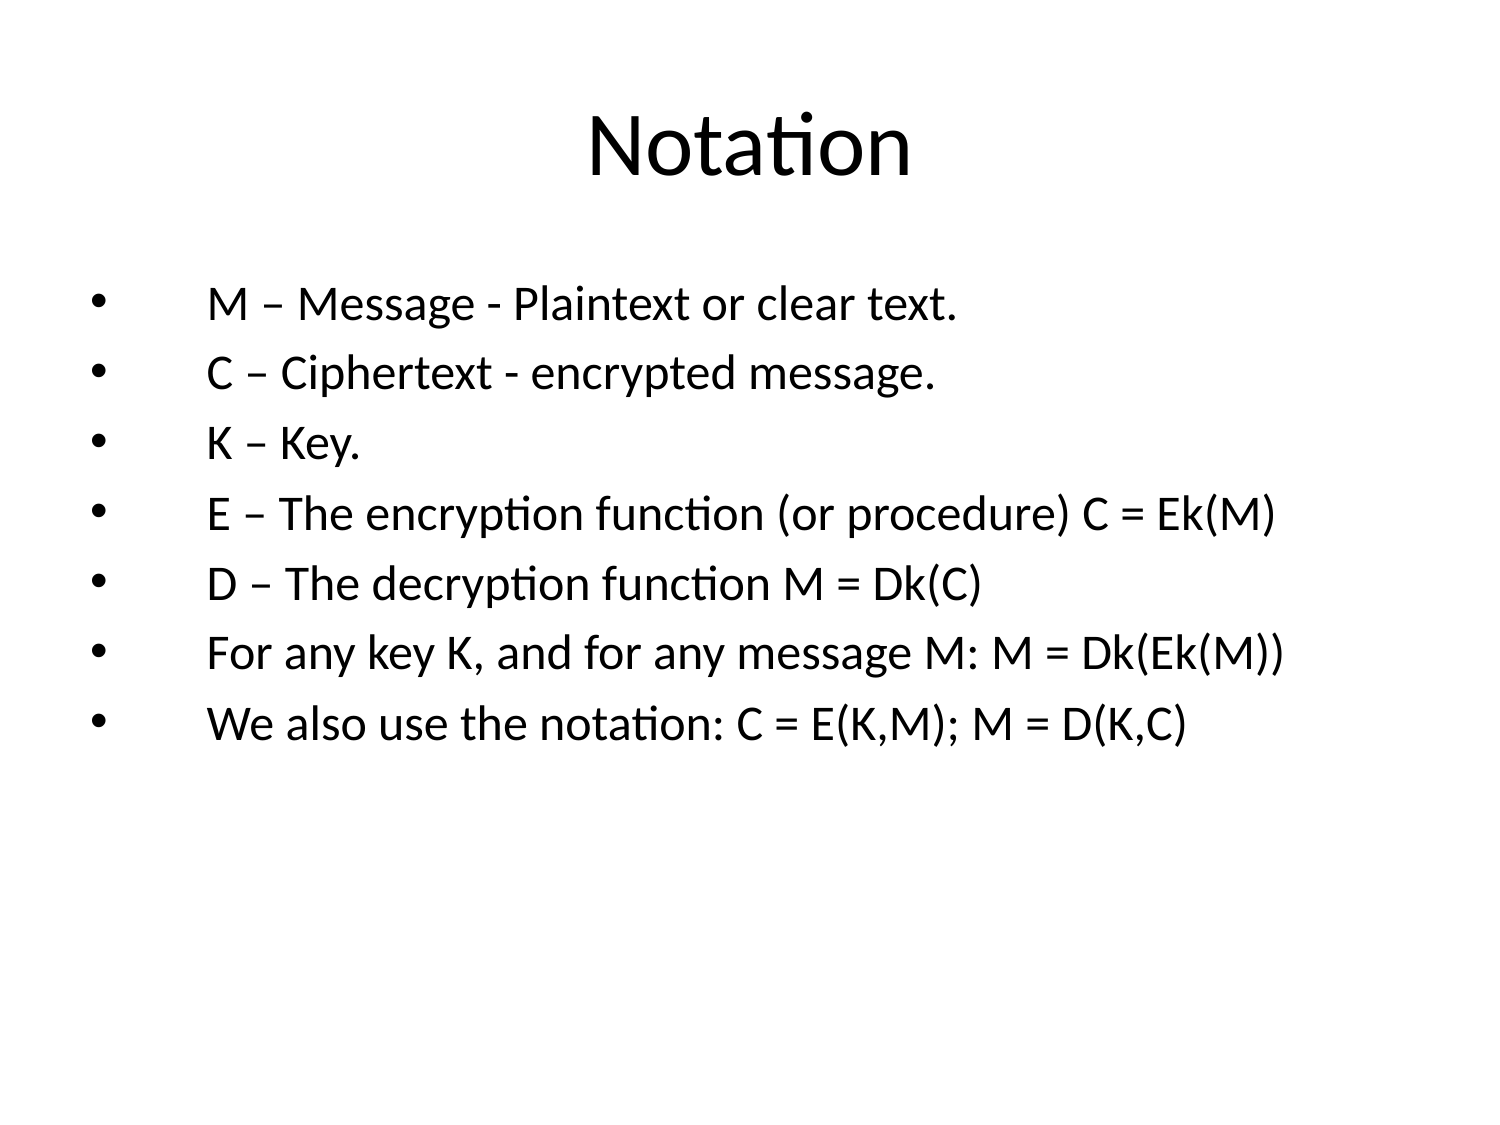

# Notation
M – Message - Plaintext or clear text.
C – Ciphertext - encrypted message.
K – Key.
E – The encryption function (or procedure) C = Ek(M)
D – The decryption function M = Dk(C)
For any key K, and for any message M: M = Dk(Ek(M))
We also use the notation: C = E(K,M); M = D(K,C)